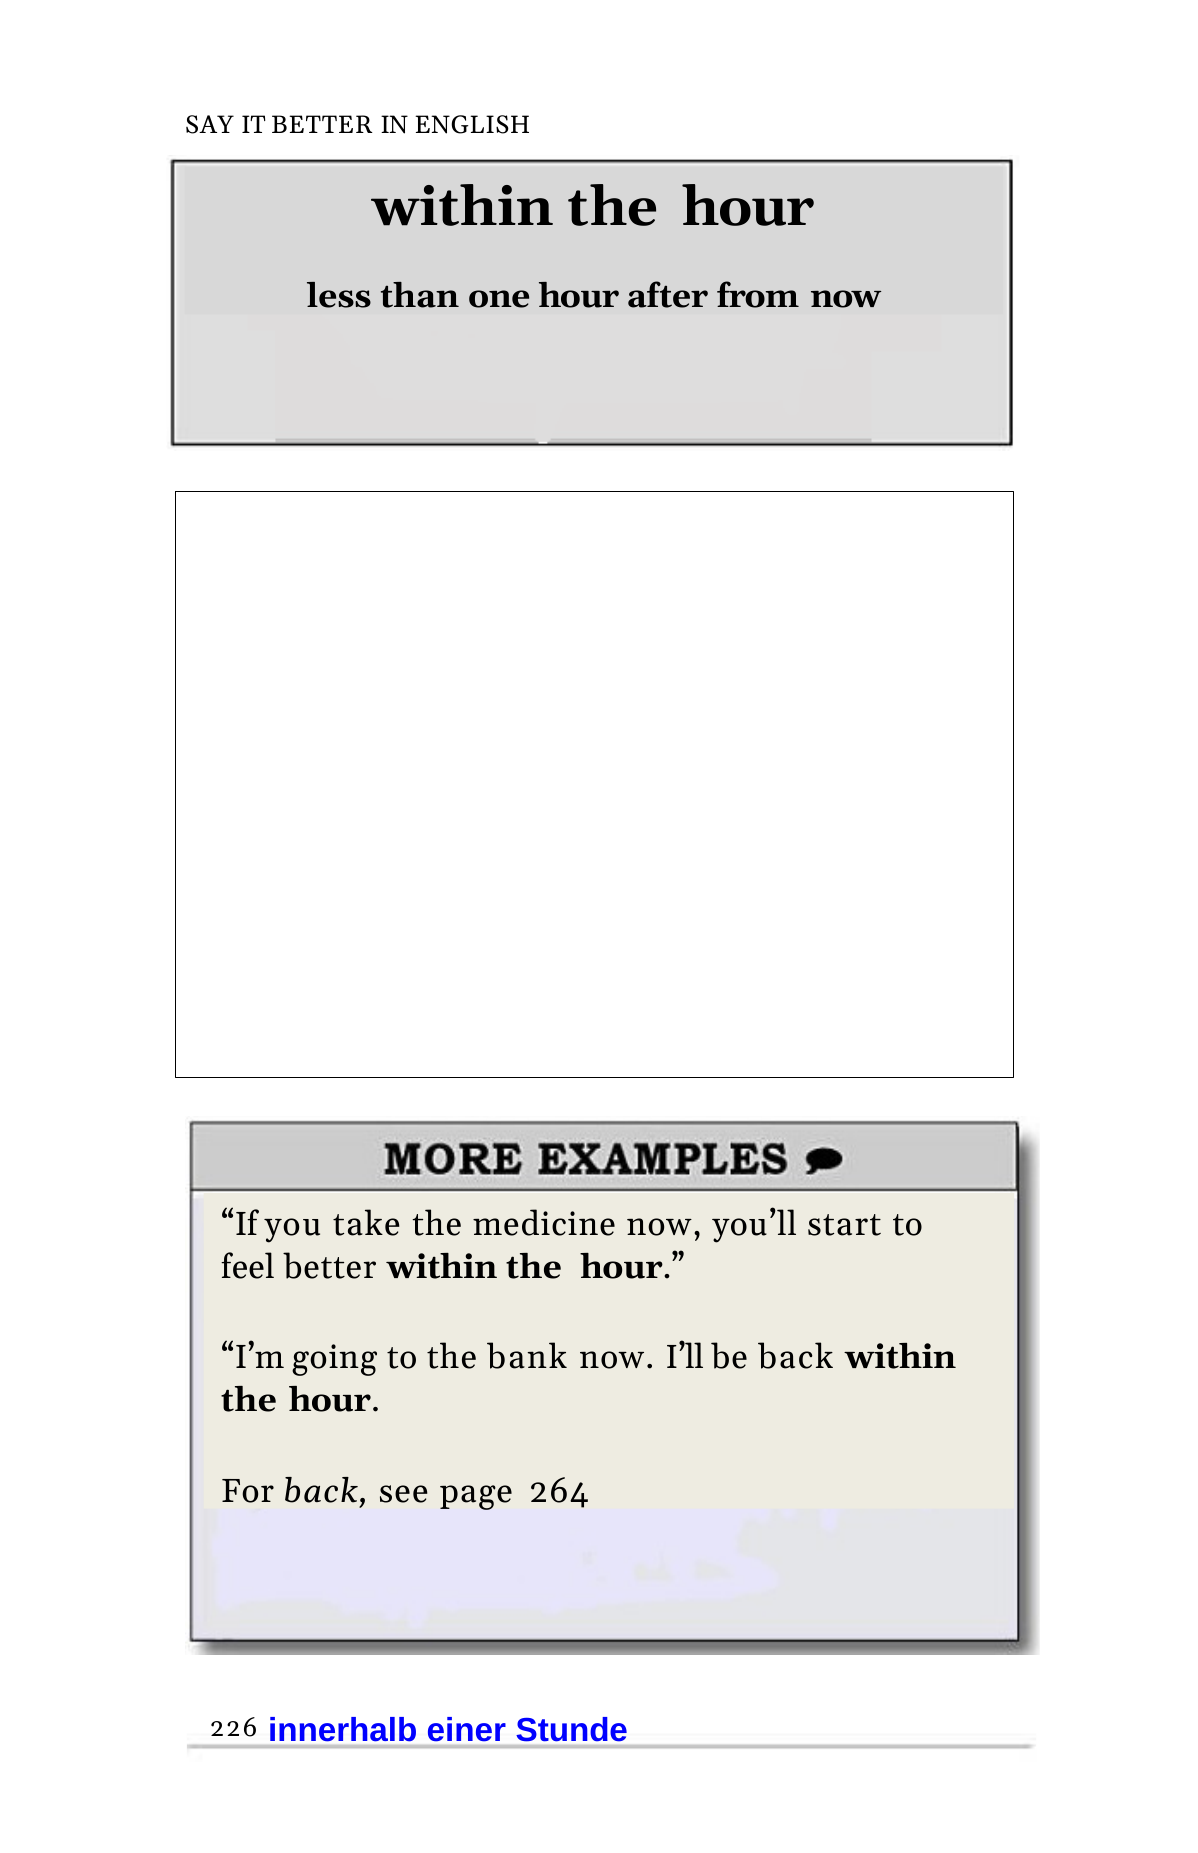

SAY IT BETTER IN ENGLISH

within the hour
less than one hour after from now

“If you take the medicine now, you’ll start to  feel better within the hour.”

“I’m going to the bank now. I’ll be back within  the hour.

For back, see page 264
226 innerhalb einer Stunde